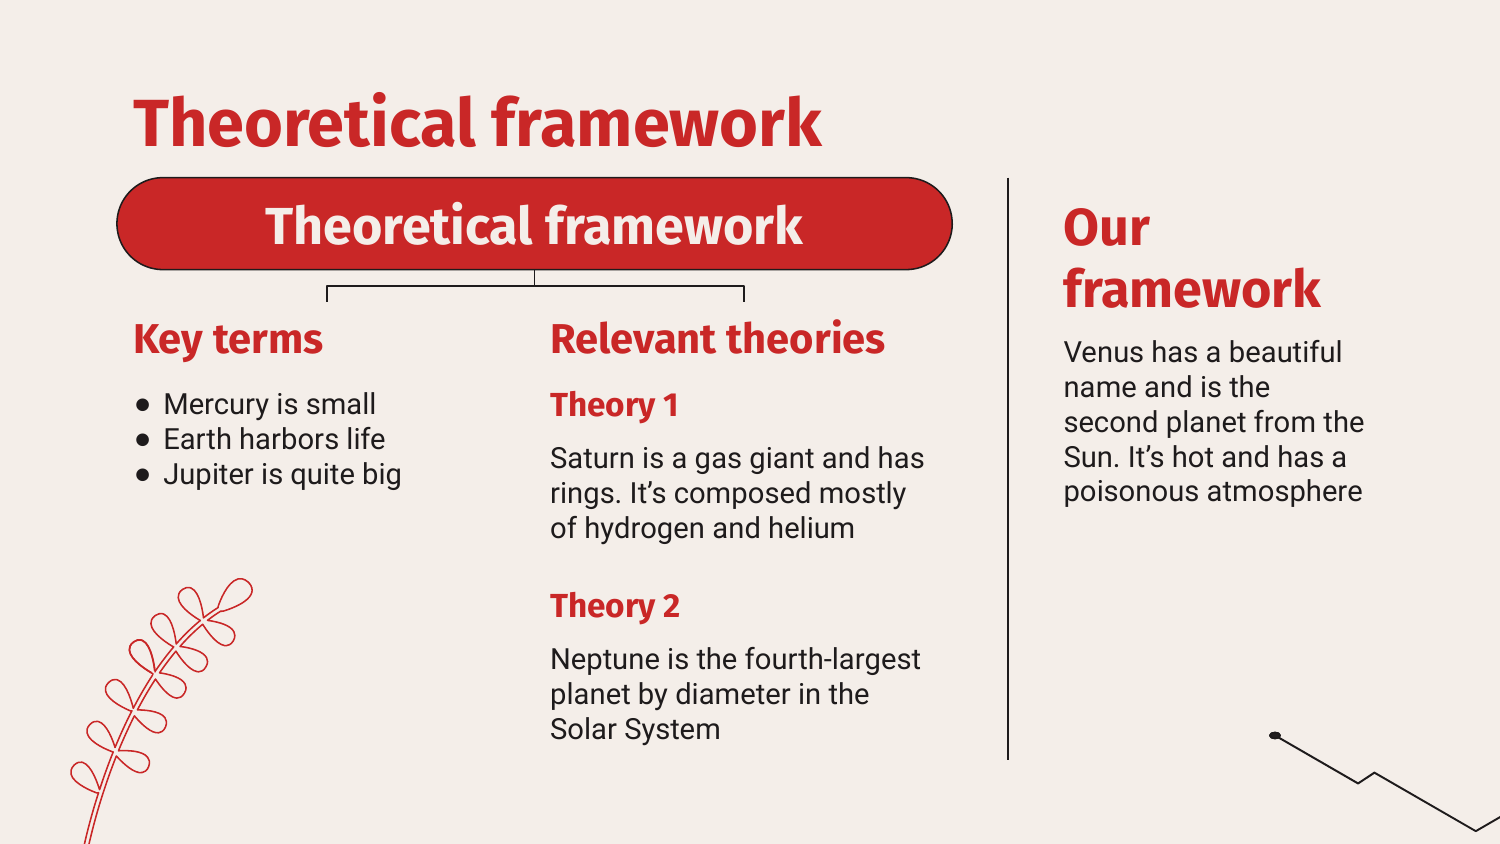

# Theoretical framework
Theoretical framework
Our framework
Key terms
Relevant theories
Venus has a beautiful name and is the second planet from the Sun. It’s hot and has a poisonous atmosphere
Mercury is small
Earth harbors life
Jupiter is quite big
Theory 1
Saturn is a gas giant and has rings. It’s composed mostly of hydrogen and helium

Theory 2
Neptune is the fourth-largest planet by diameter in the Solar System